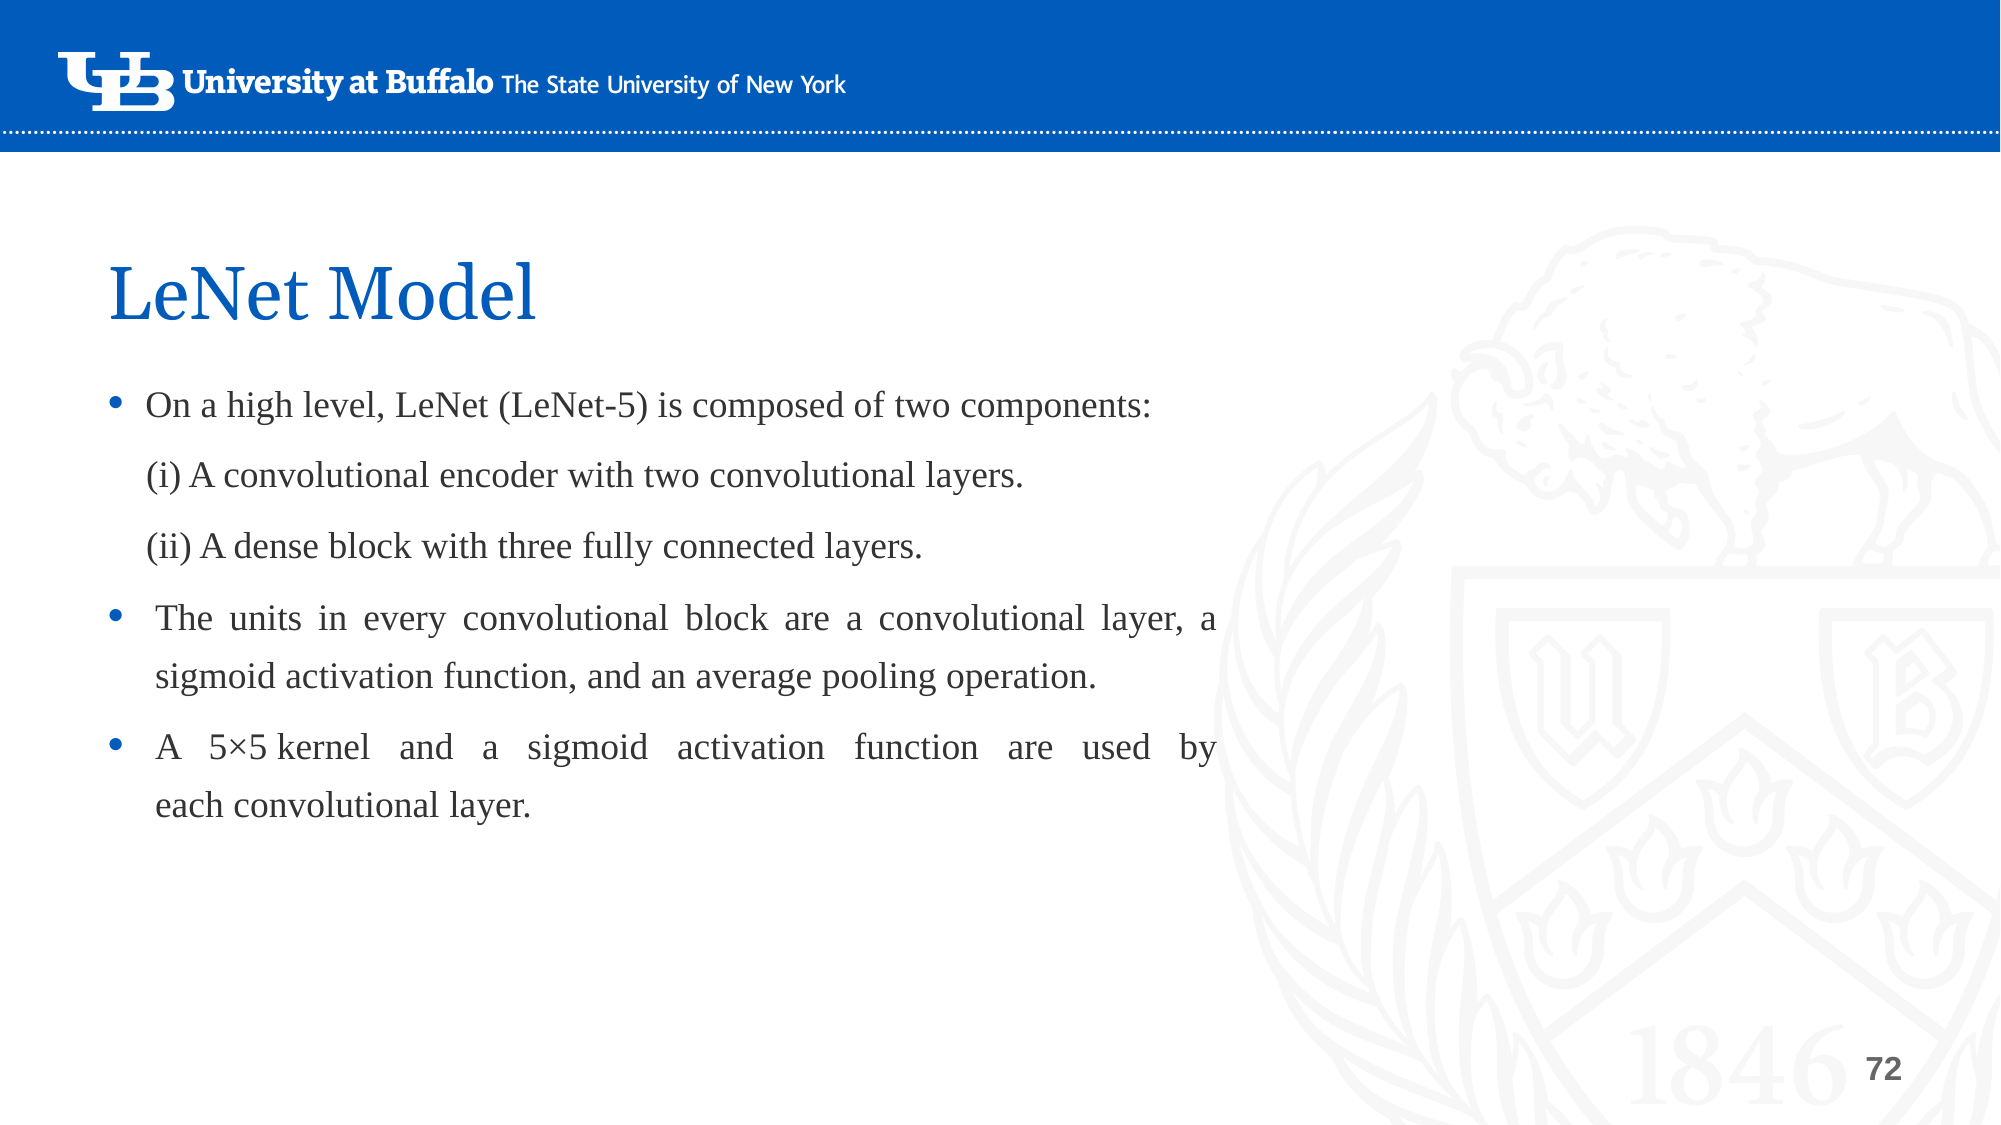

# LeNet Model
On a high level, LeNet (LeNet-5) is composed of two components:
    (i) A convolutional encoder with two convolutional layers.
    (ii) A dense block with three fully connected layers.
The units in every convolutional block are a convolutional layer, a sigmoid activation function, and an average pooling operation.
A 5×5 kernel and a sigmoid activation function are used by each convolutional layer.
72